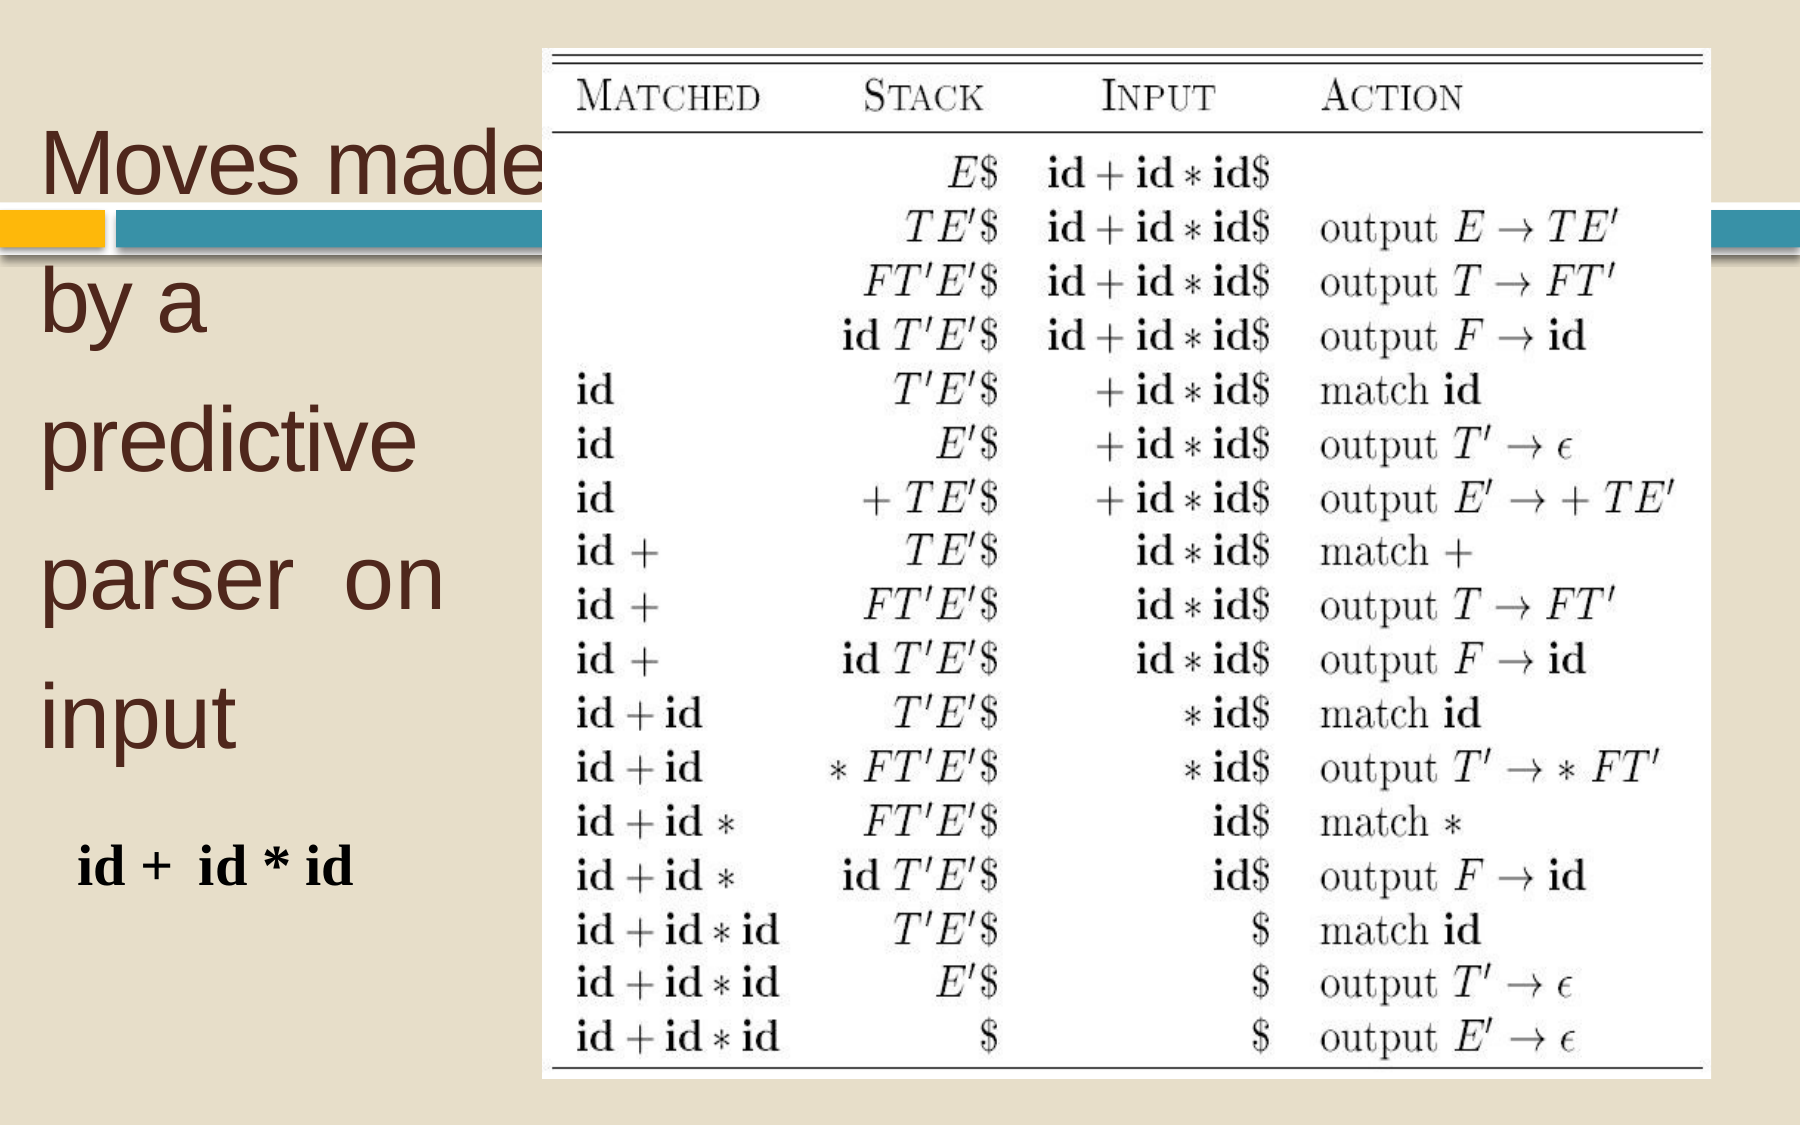

# Moves made by a  predictive parser  on input
id + id * id